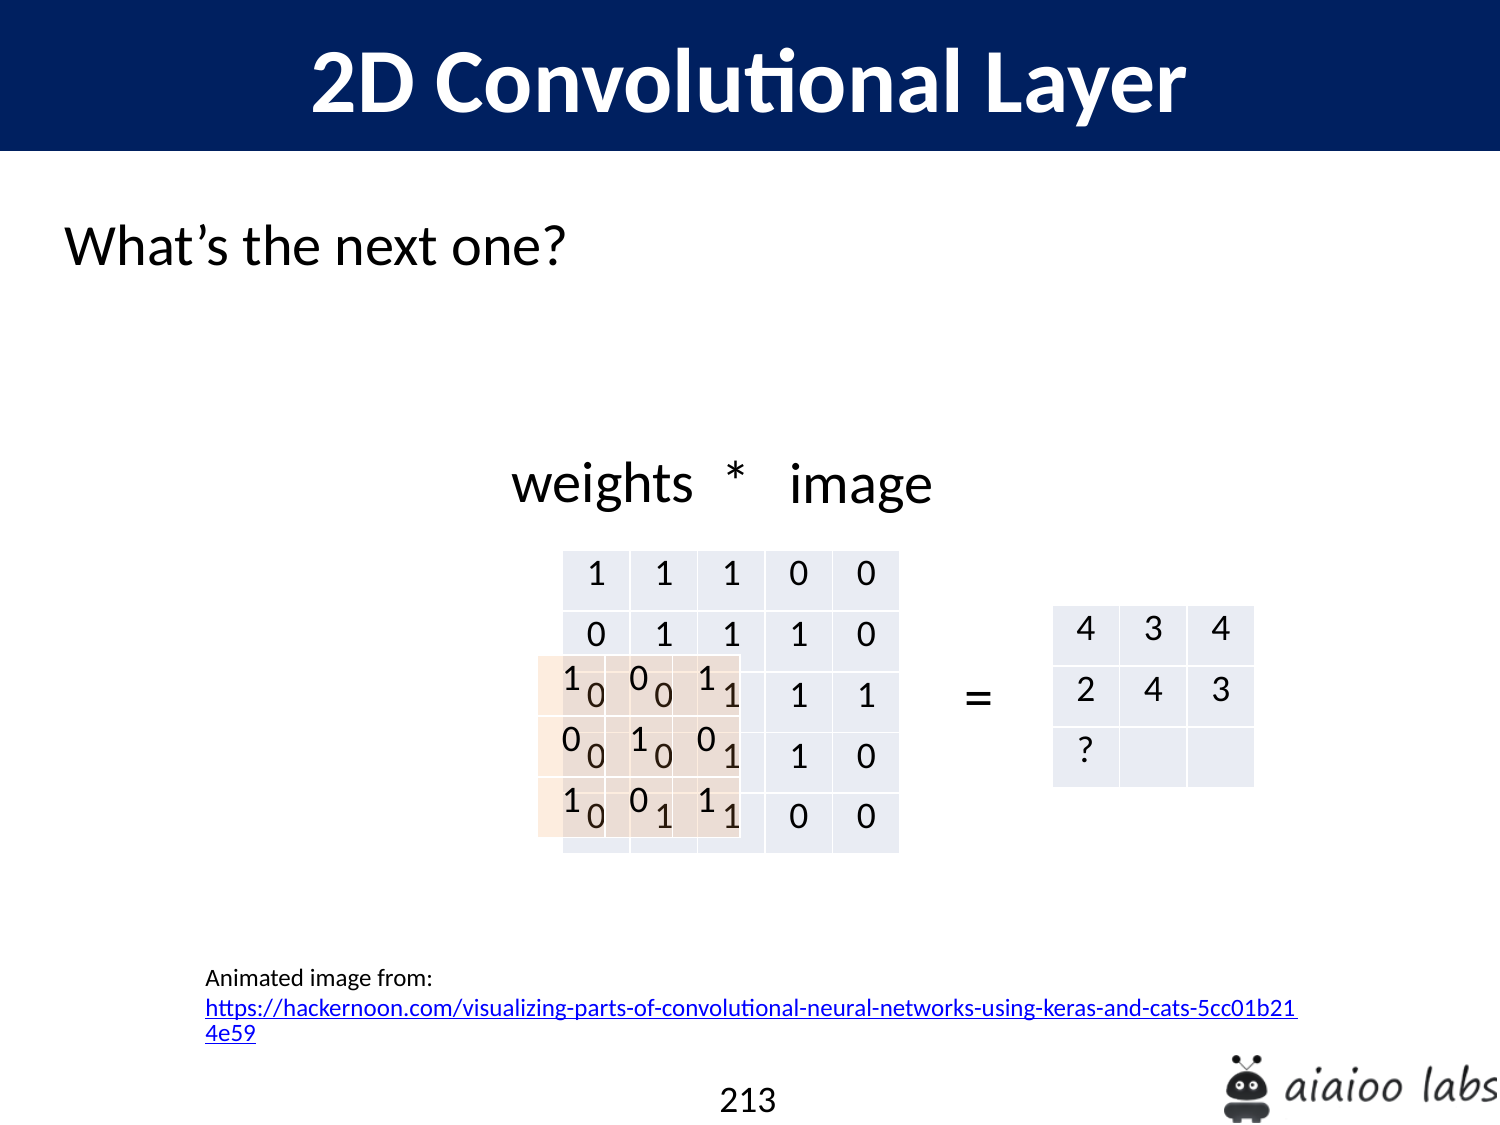

2D Convolutional Layer
What’s the next one?
weights  *
image
| 1 | 1 | 1 | 0 | 0 |
| --- | --- | --- | --- | --- |
| 0 | 1 | 1 | 1 | 0 |
| 0 | 0 | 1 | 1 | 1 |
| 0 | 0 | 1 | 1 | 0 |
| 0 | 1 | 1 | 0 | 0 |
| 4 | 3 | 4 |
| --- | --- | --- |
| 2 | 4 | 3 |
| ? |  |  |
=
| 1 | 0 | 1 |
| --- | --- | --- |
| 0 | 1 | 0 |
| 1 | 0 | 1 |
Animated image from: https://hackernoon.com/visualizing-parts-of-convolutional-neural-networks-using-keras-and-cats-5cc01b214e59